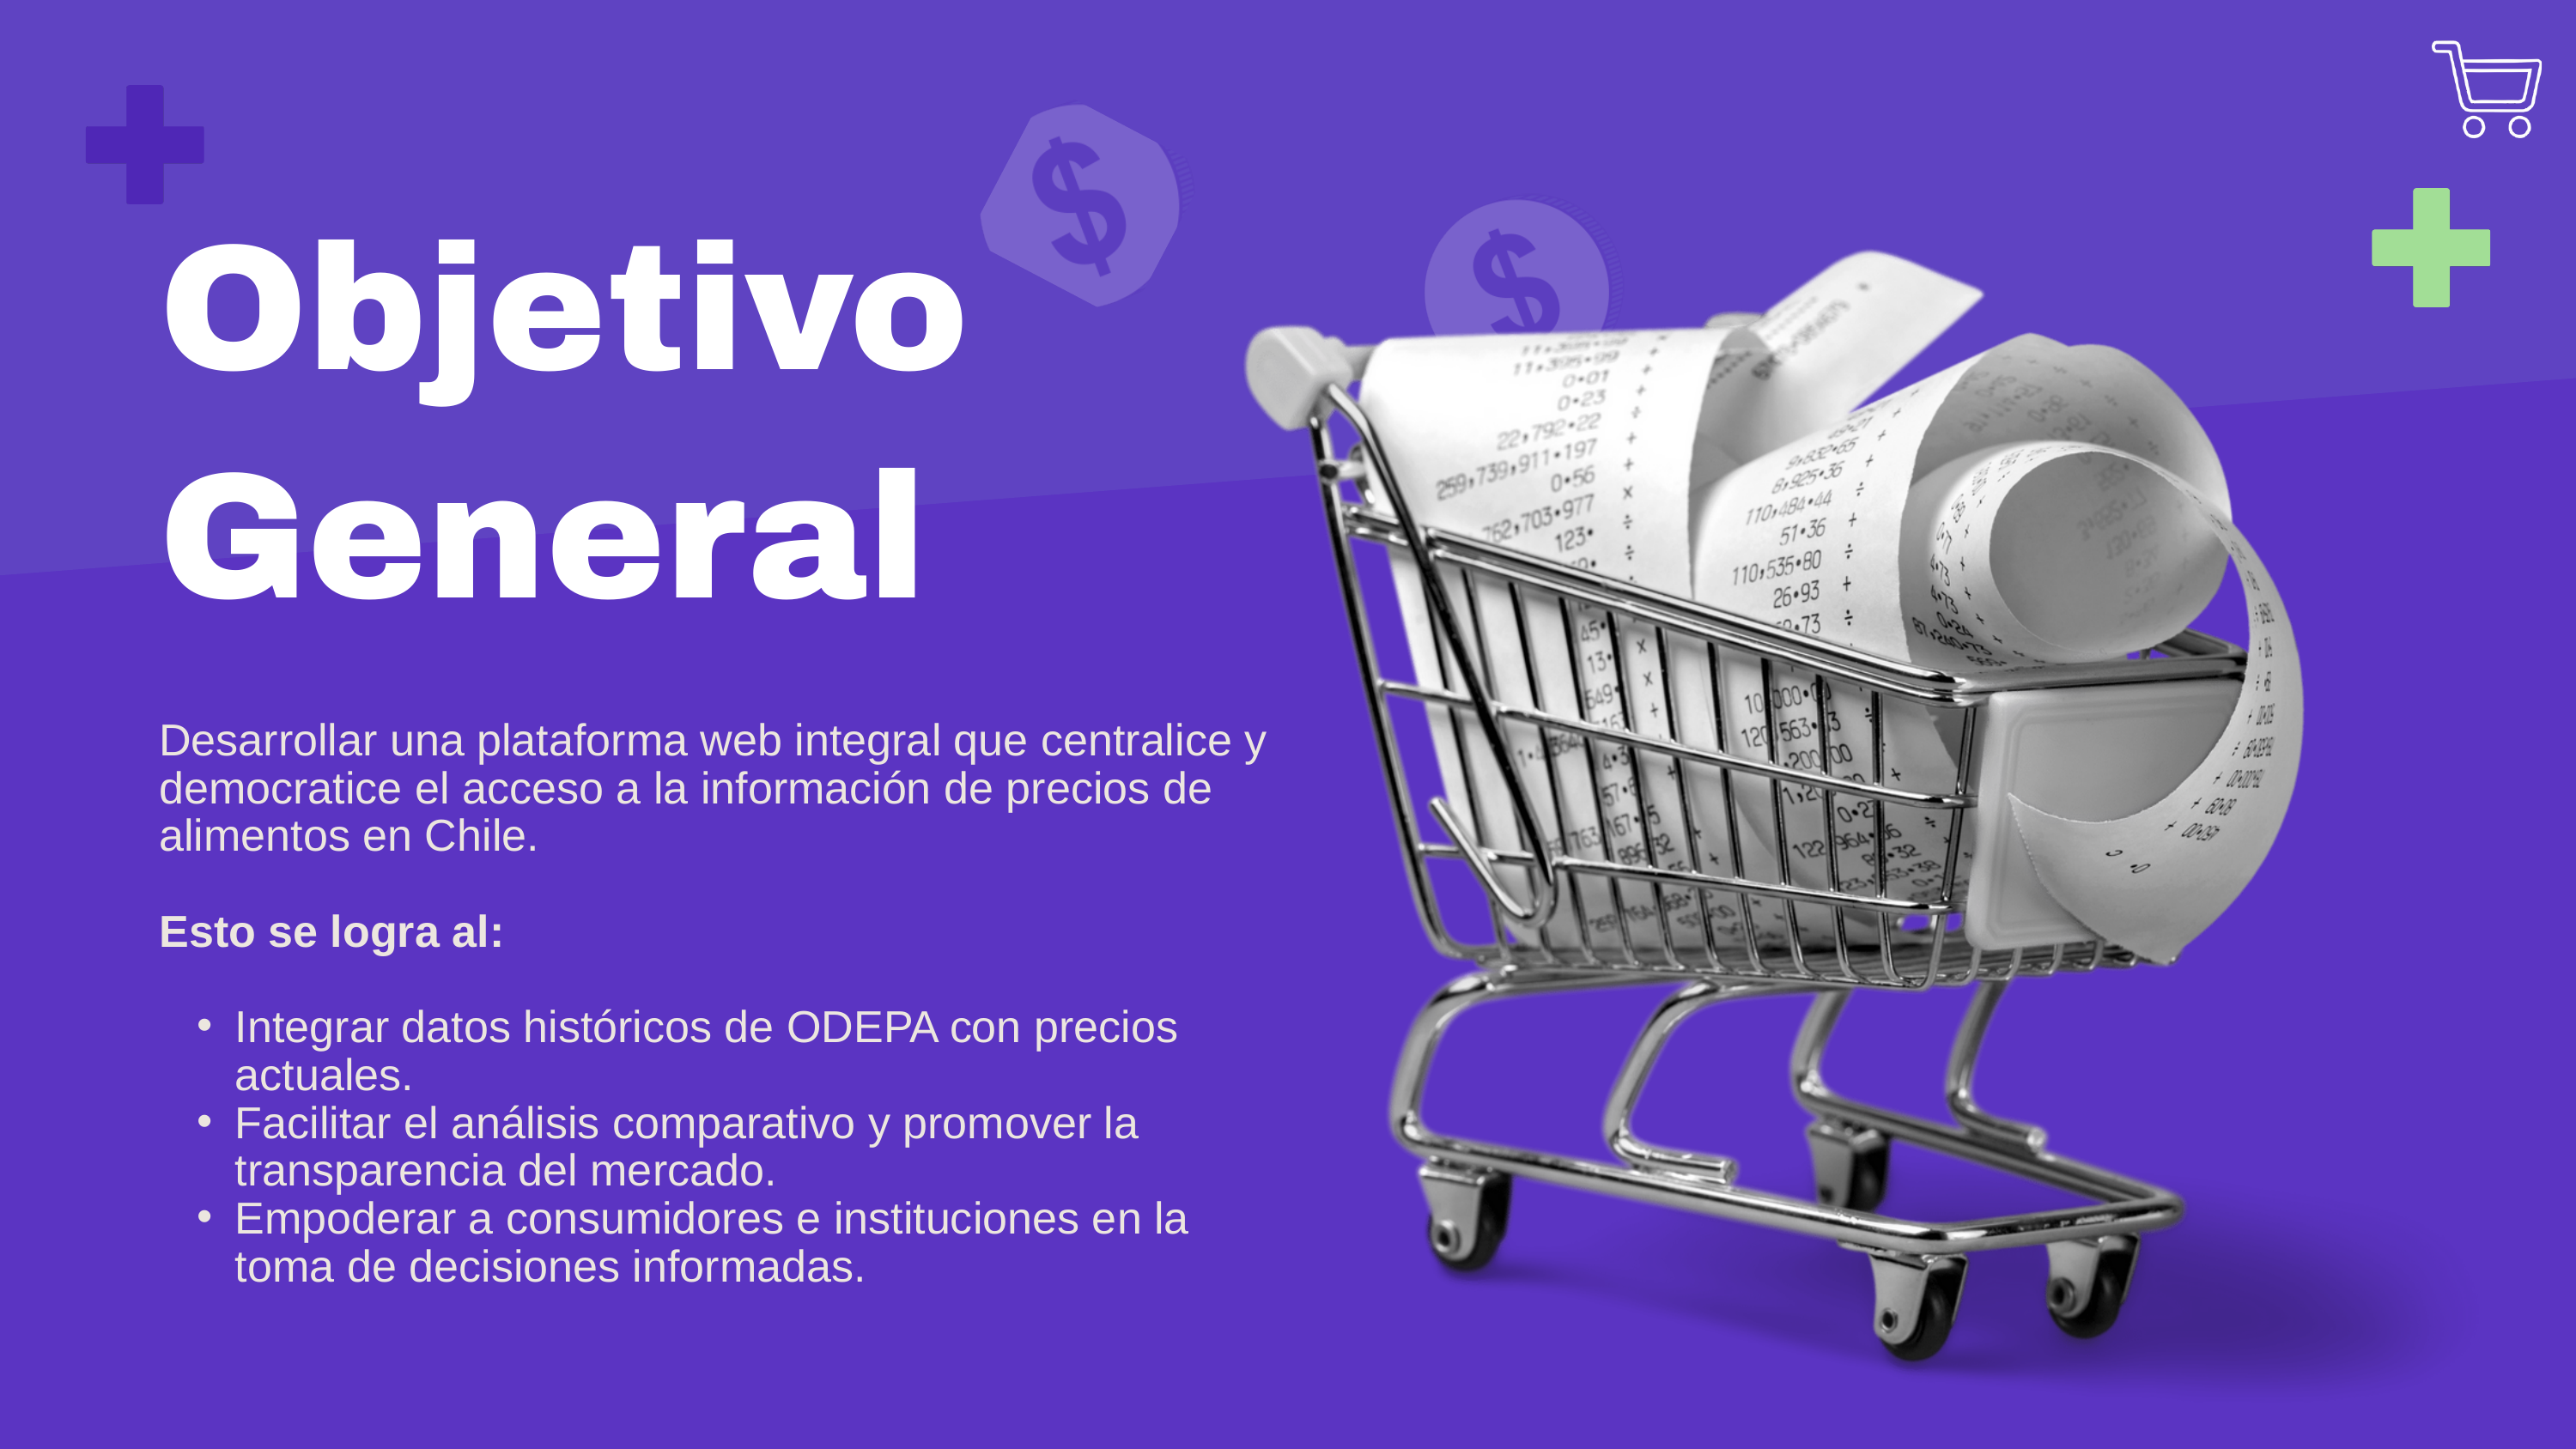

Objetivo General

Desarrollar una plataforma web integral que centralice y democratice el acceso a la información de precios de alimentos en Chile.

Esto se logra al:

Integrar datos históricos de ODEPA con precios actuales.
Facilitar el análisis comparativo y promover la transparencia del mercado.
Empoderar a consumidores e instituciones en la toma de decisiones informadas.